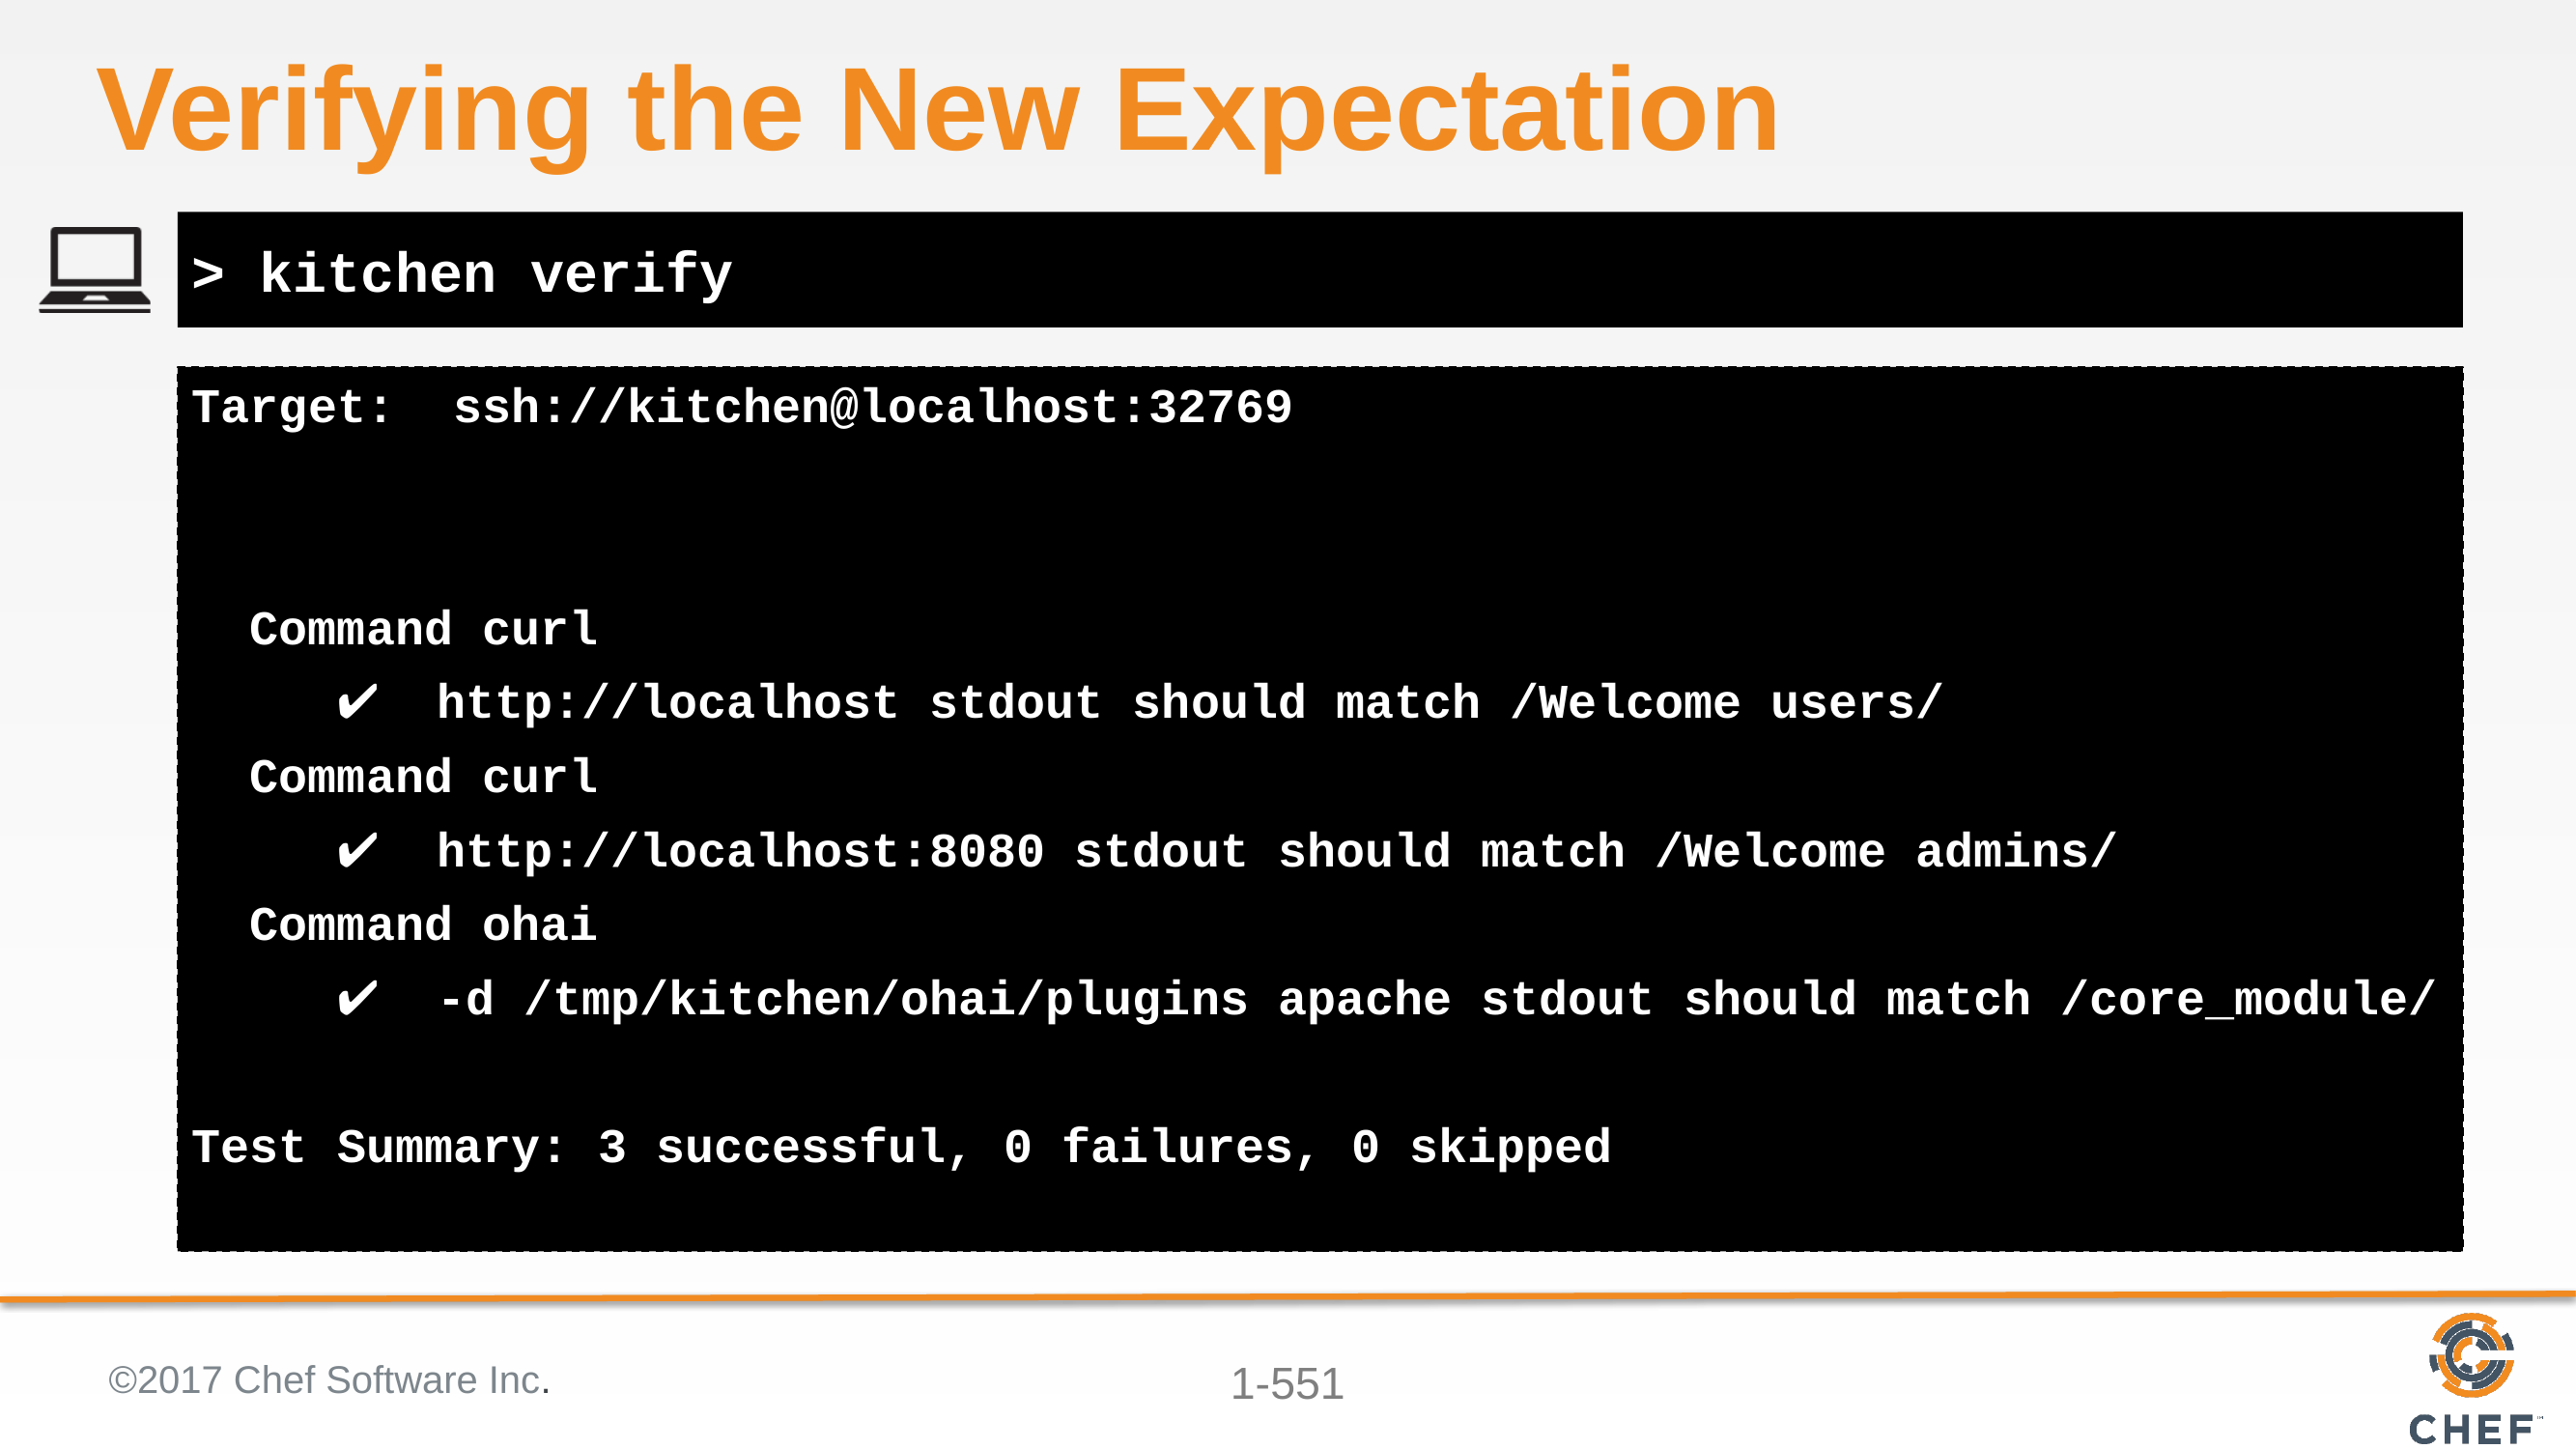

# Verifying the New Expectation
> kitchen verify
Target:  ssh://kitchen@localhost:32769

  Command curl
     ✔  http://localhost stdout should match /Welcome users/
  Command curl
     ✔  http://localhost:8080 stdout should match /Welcome admins/
  Command ohai
     ✔  -d /tmp/kitchen/ohai/plugins apache stdout should match /core_module/

Test Summary: 3 successful, 0 failures, 0 skipped